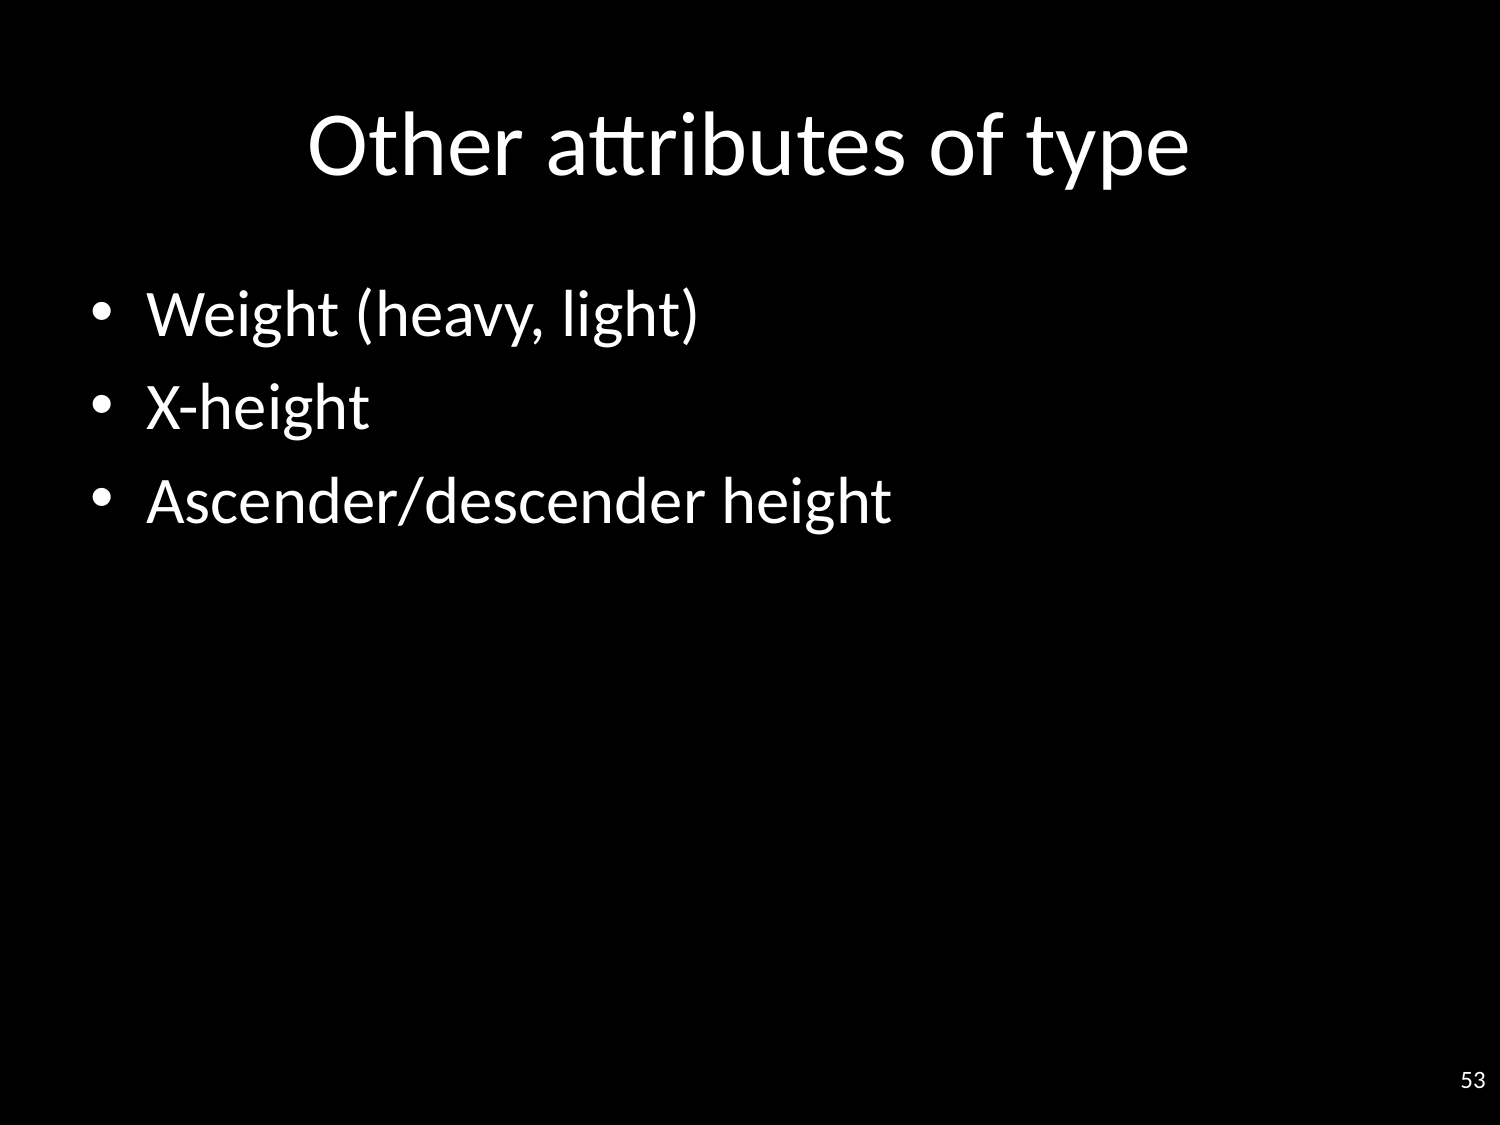

# Other attributes of type
Weight (heavy, light)
X-height
Ascender/descender height
53